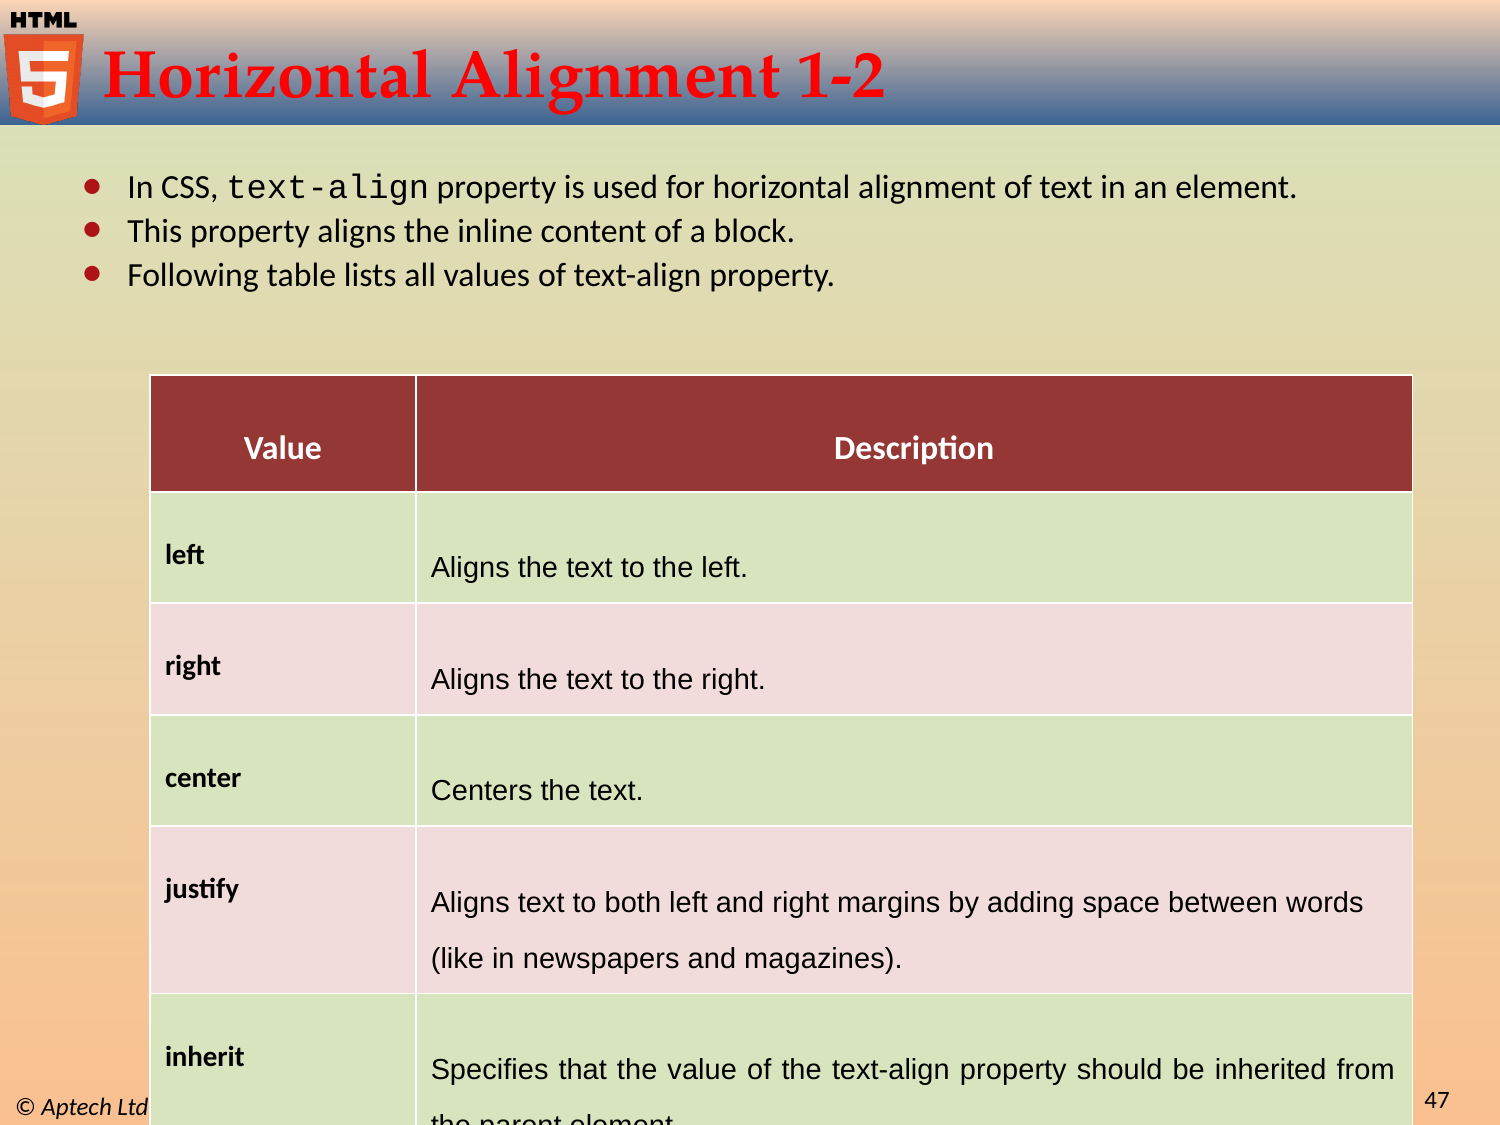

# Horizontal Alignment 1-2
In CSS, text-align property is used for horizontal alignment of text in an element.
This property aligns the inline content of a block.
Following table lists all values of text-align property.
| Value | Description |
| --- | --- |
| left | Aligns the text to the left. |
| right | Aligns the text to the right. |
| center | Centers the text. |
| justify | Aligns text to both left and right margins by adding space between words (like in newspapers and magazines). |
| inherit | Specifies that the value of the text-align property should be inherited from the parent element. |
Formatting Using Style Sheets / Session 6
47